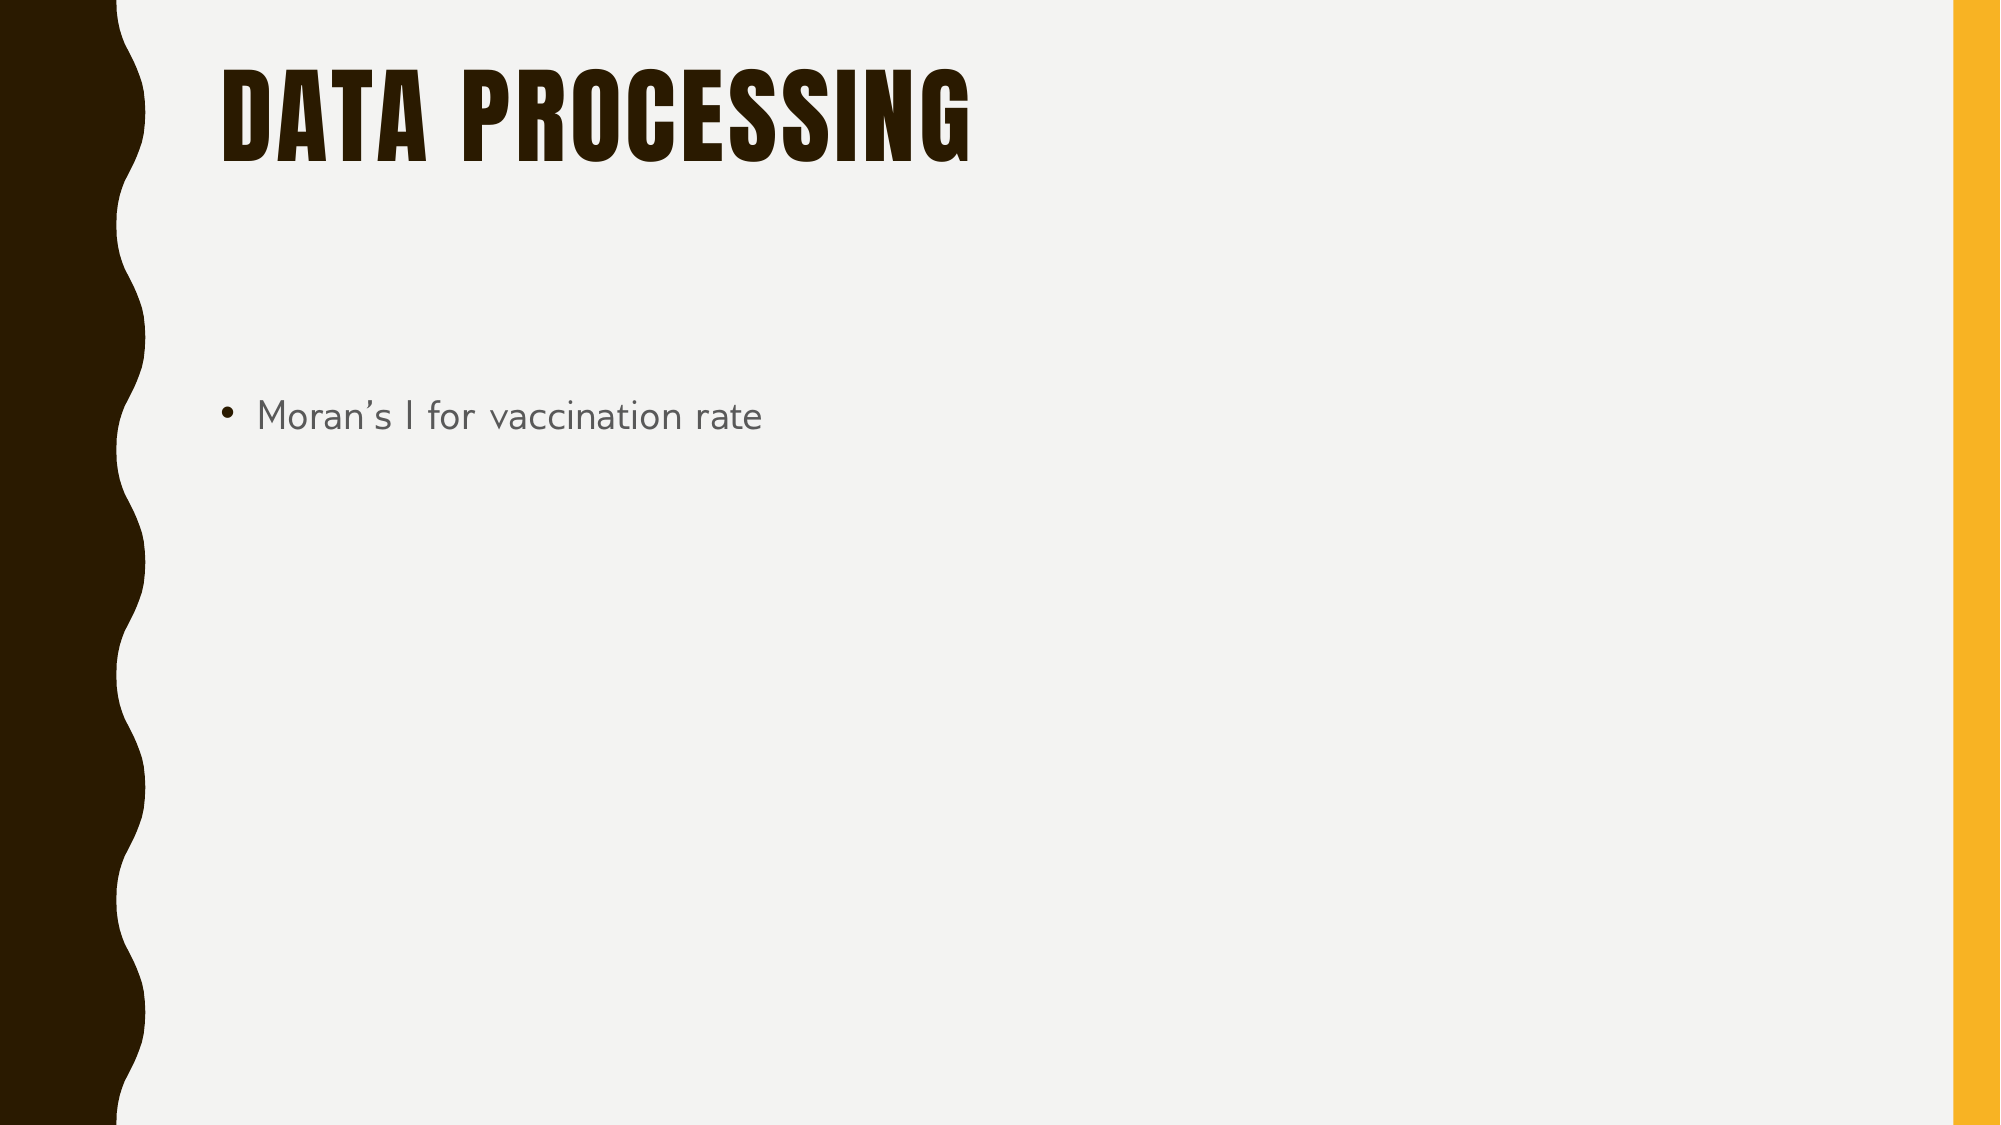

# Data processing
Moran’s I for vaccination rate